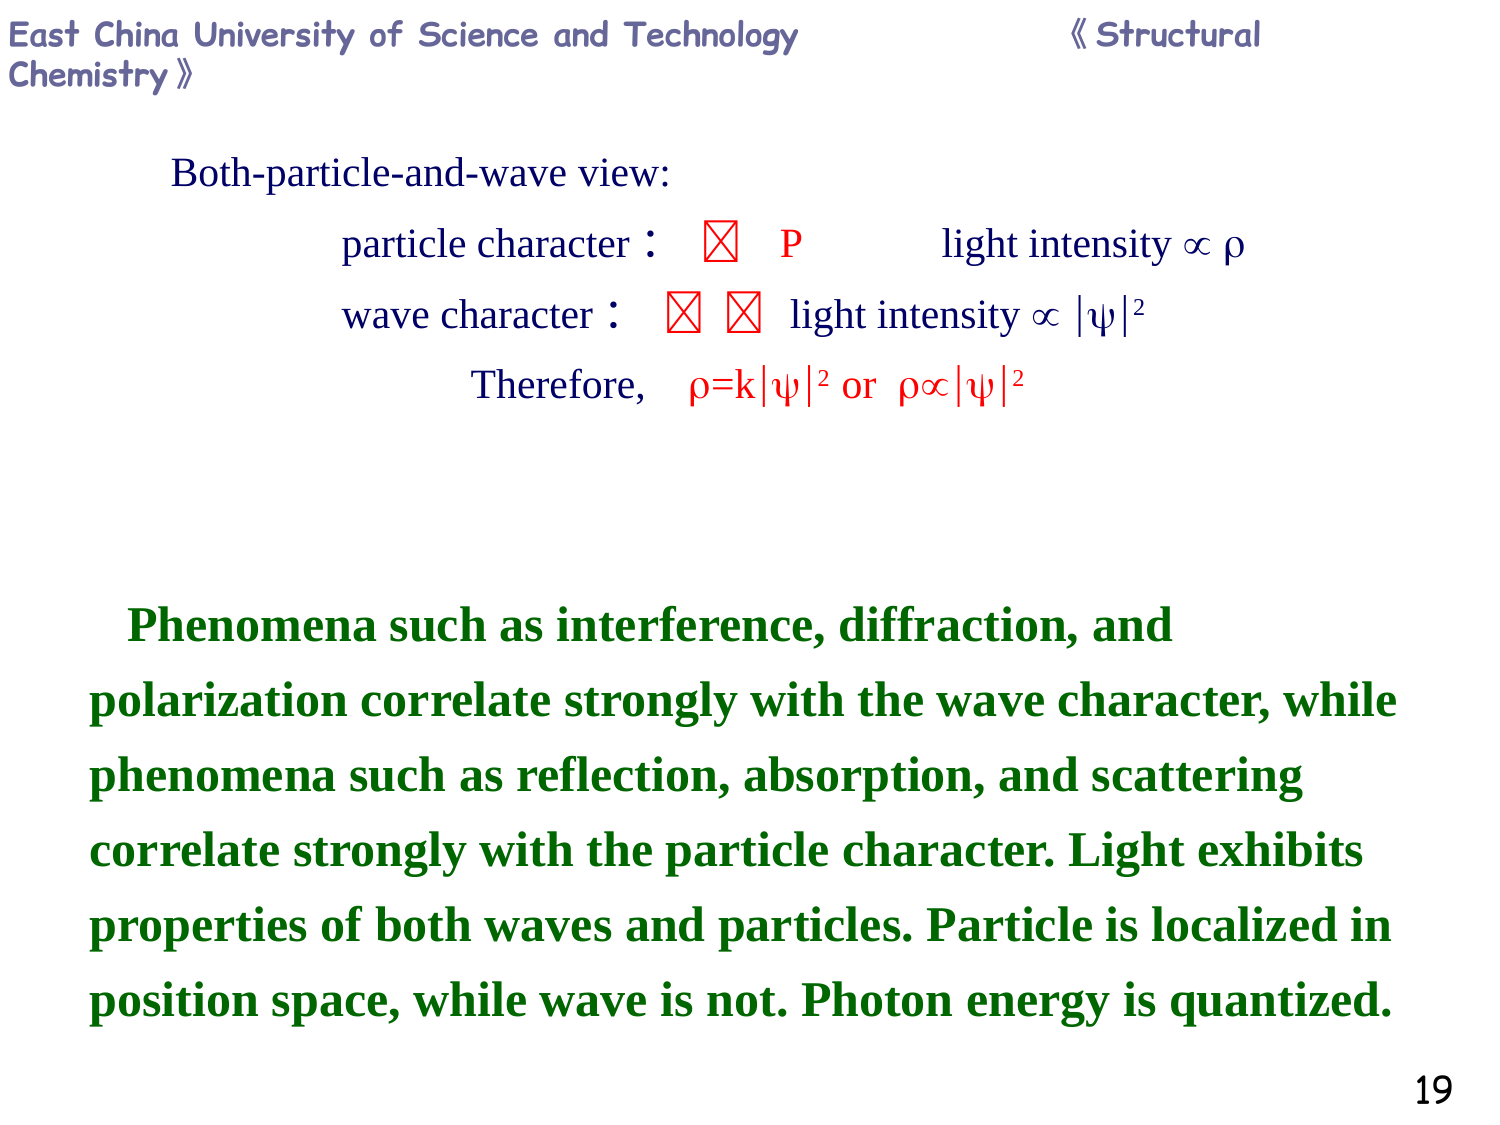

Both-particle-and-wave view:
	  particle character：  ε   P	  light intensity ∝ ρ
	  wave character：  ν  λ	 light intensity ∝ |ψ|2
		Therefore,    ρ=k|ψ|2  or  ρ∝|ψ|2
   Phenomena such as interference, diffraction, and polarization correlate strongly with the wave character, while phenomena such as reflection, absorption, and scattering correlate strongly with the particle character. Light exhibits properties of both waves and particles. Particle is localized in position space, while wave is not. Photon energy is quantized.